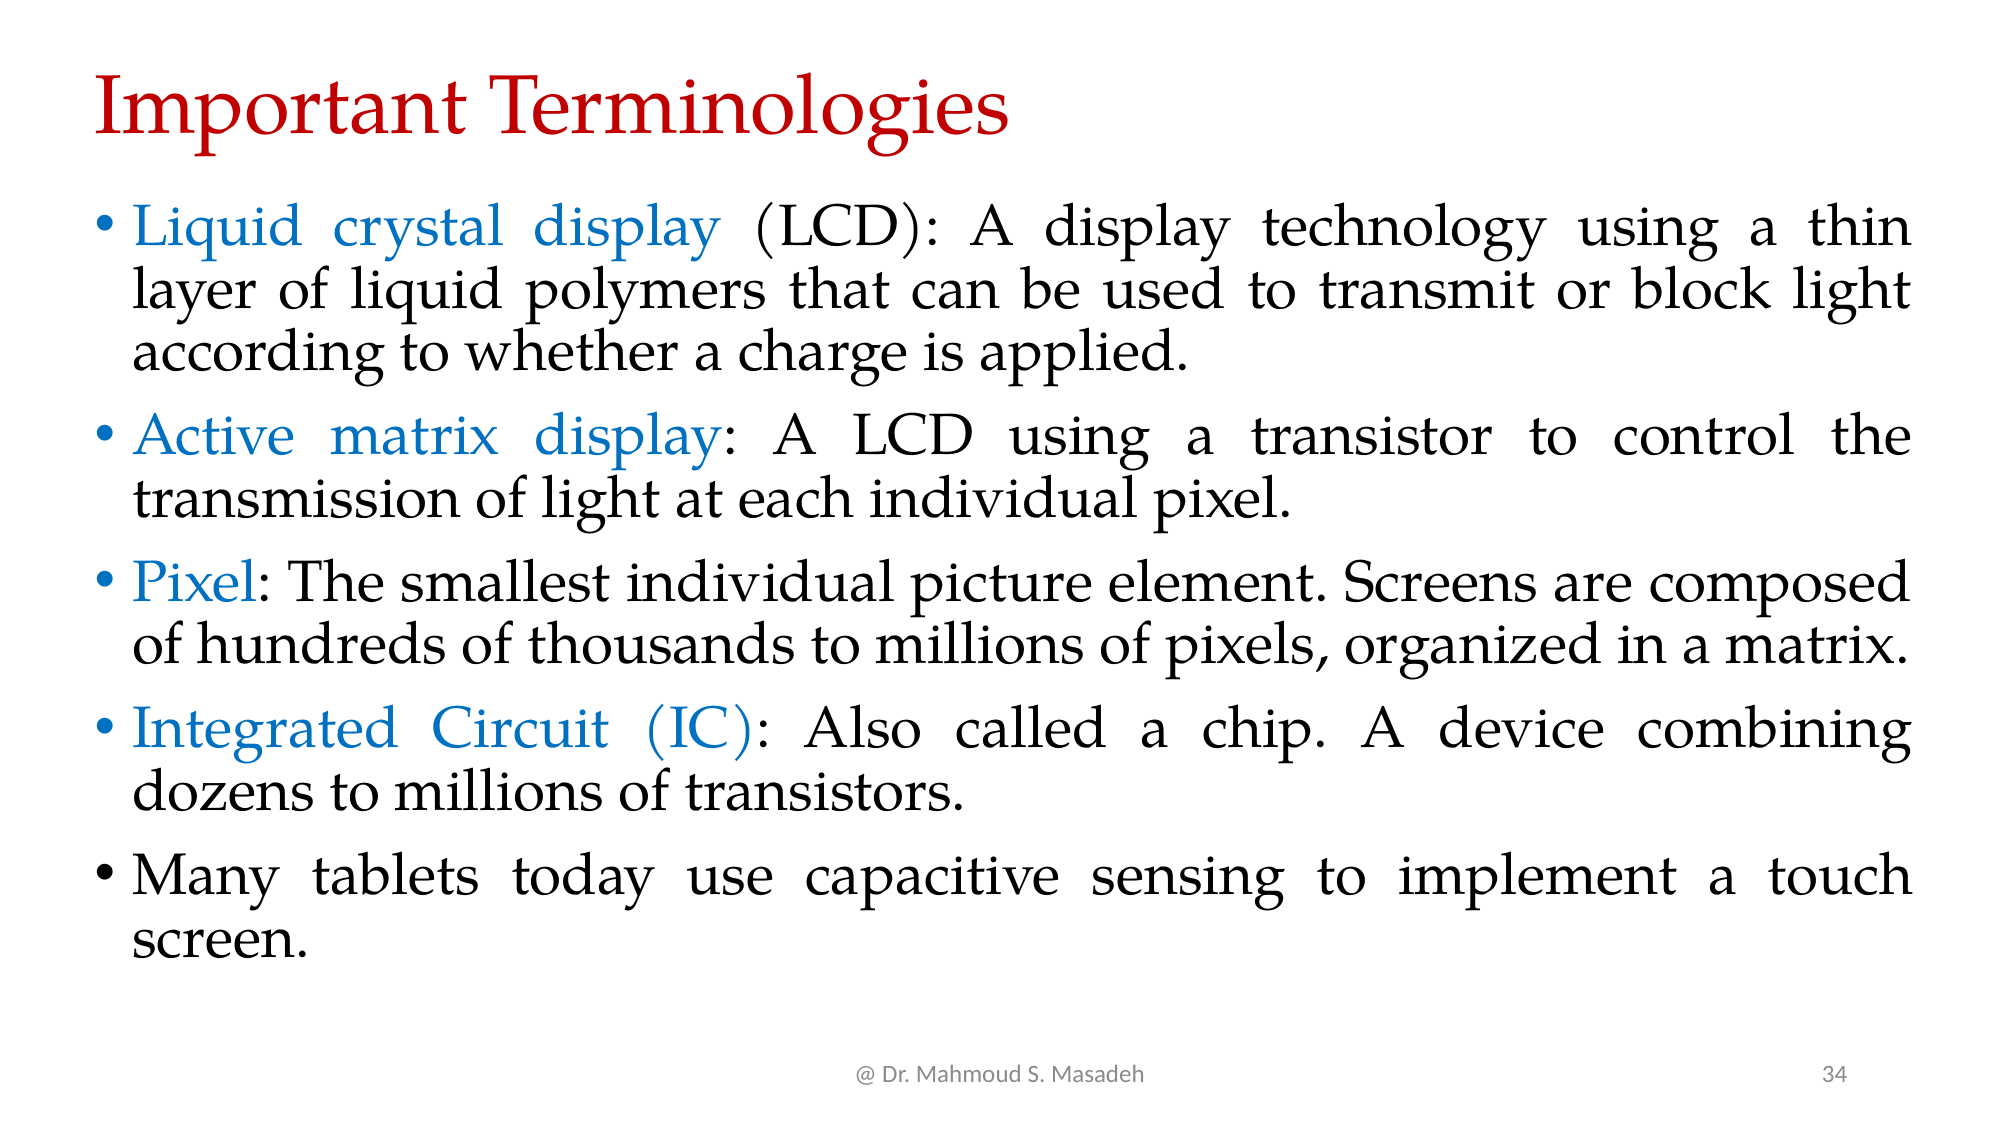

# Important Terminologies
Liquid crystal display (LCD): A display technology using a thin layer of liquid polymers that can be used to transmit or block light according to whether a charge is applied.
Active matrix display: A LCD using a transistor to control the transmission of light at each individual pixel.
Pixel: The smallest individual picture element. Screens are composed of hundreds of thousands to millions of pixels, organized in a matrix.
Integrated Circuit (IC): Also called a chip. A device combining dozens to millions of transistors.
Many tablets today use capacitive sensing to implement a touch screen.
@ Dr. Mahmoud S. Masadeh
34